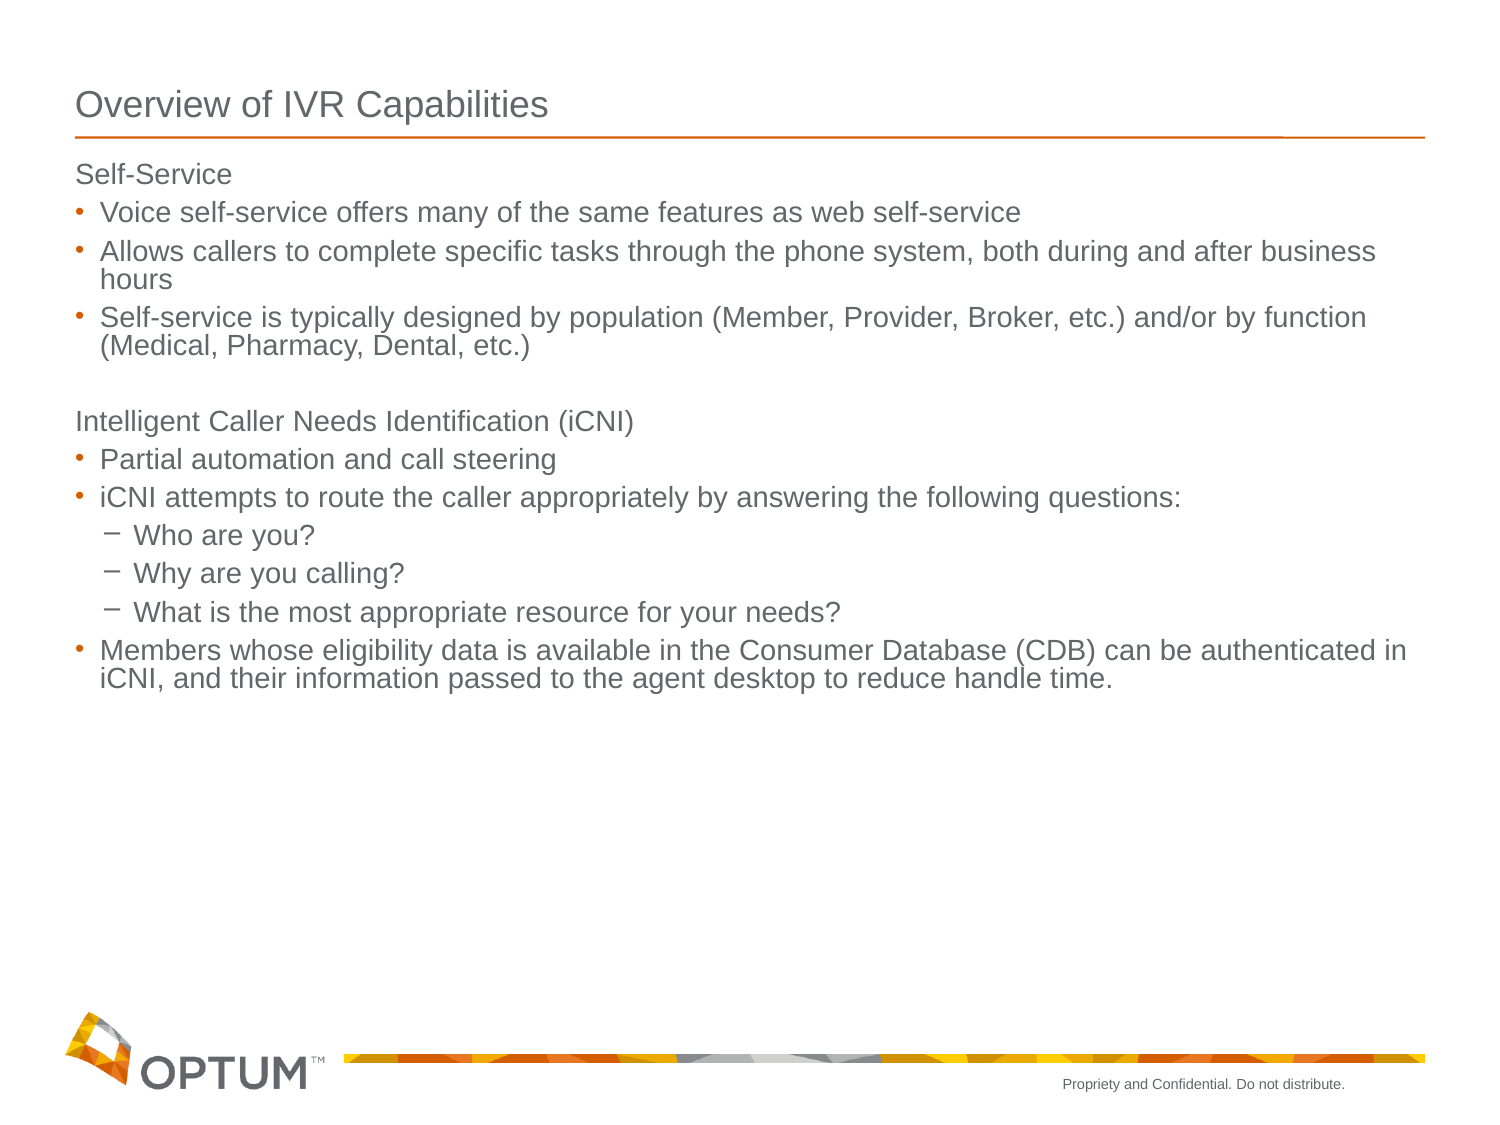

# Overview of IVR Capabilities
Self-Service
Voice self-service offers many of the same features as web self-service
Allows callers to complete specific tasks through the phone system, both during and after business hours
Self-service is typically designed by population (Member, Provider, Broker, etc.) and/or by function (Medical, Pharmacy, Dental, etc.)

Intelligent Caller Needs Identification (iCNI)
Partial automation and call steering
iCNI attempts to route the caller appropriately by answering the following questions:
Who are you?
Why are you calling?
What is the most appropriate resource for your needs?
Members whose eligibility data is available in the Consumer Database (CDB) can be authenticated in iCNI, and their information passed to the agent desktop to reduce handle time.